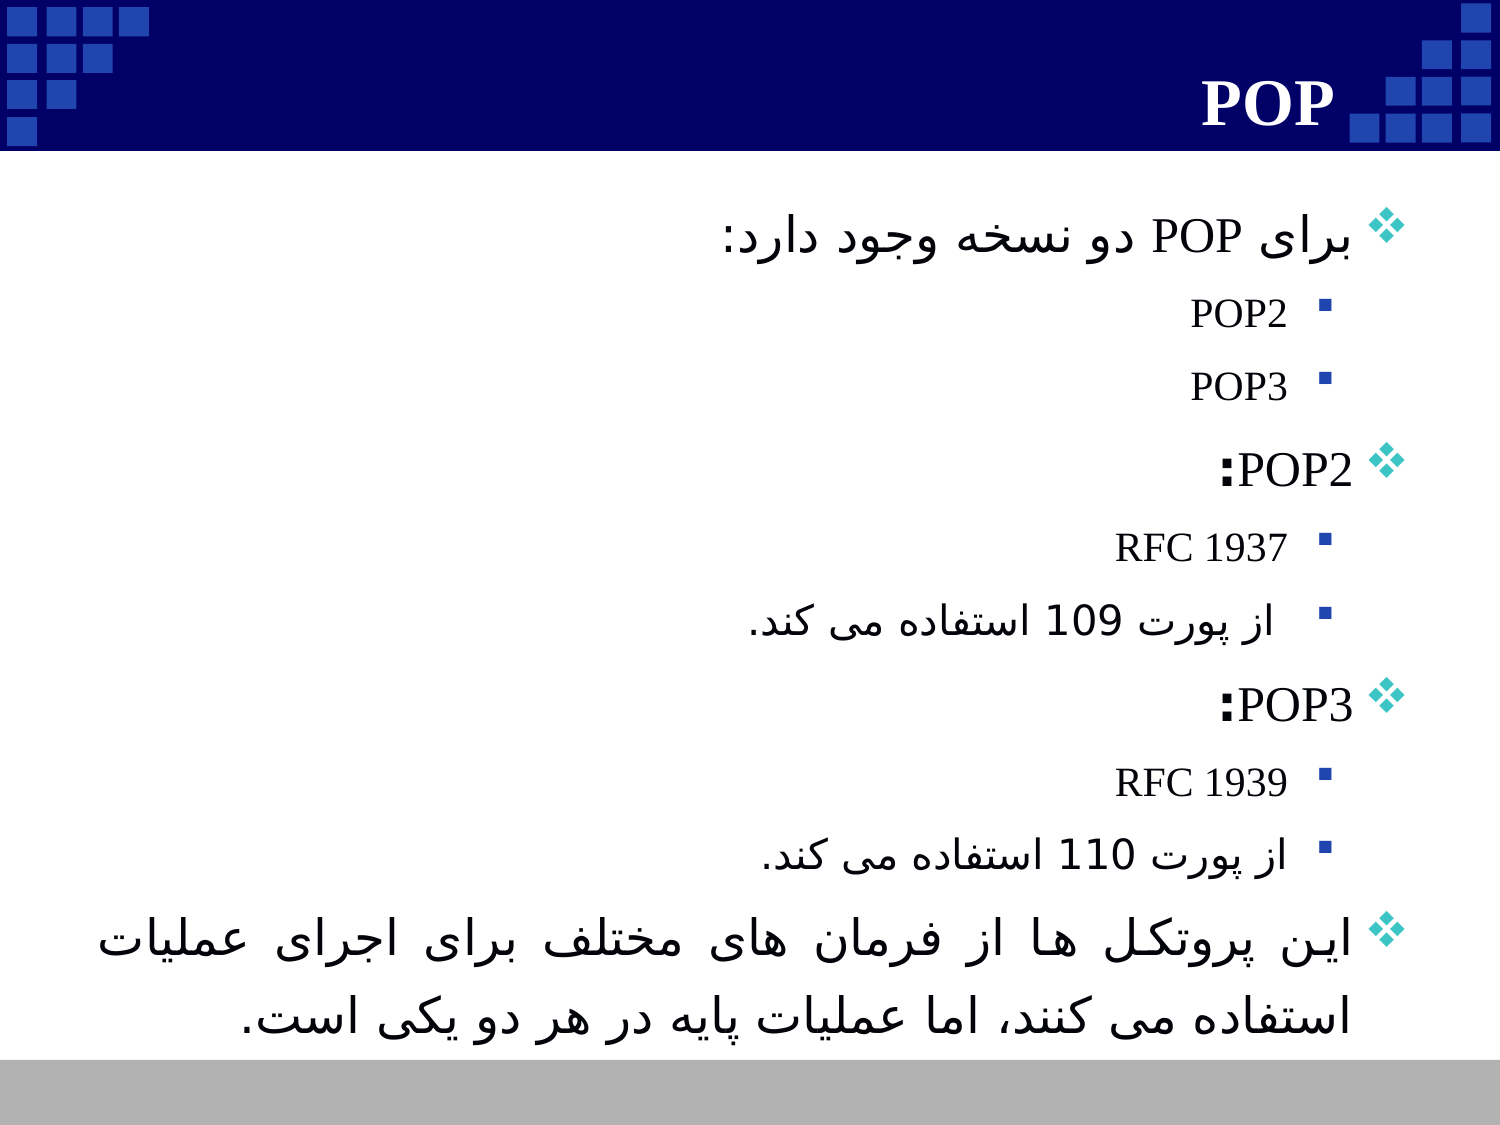

# POP
برای POP دو نسخه وجود دارد:
POP2
POP3
POP2:
RFC 1937
 از پورت 109 استفاده می کند.
POP3:
RFC 1939
از پورت 110 استفاده می کند.
این پروتکل ها از فرمان های مختلف برای اجرای عملیات استفاده می کنند، اما عملیات پایه در هر دو یکی است.

37
Company  Logo